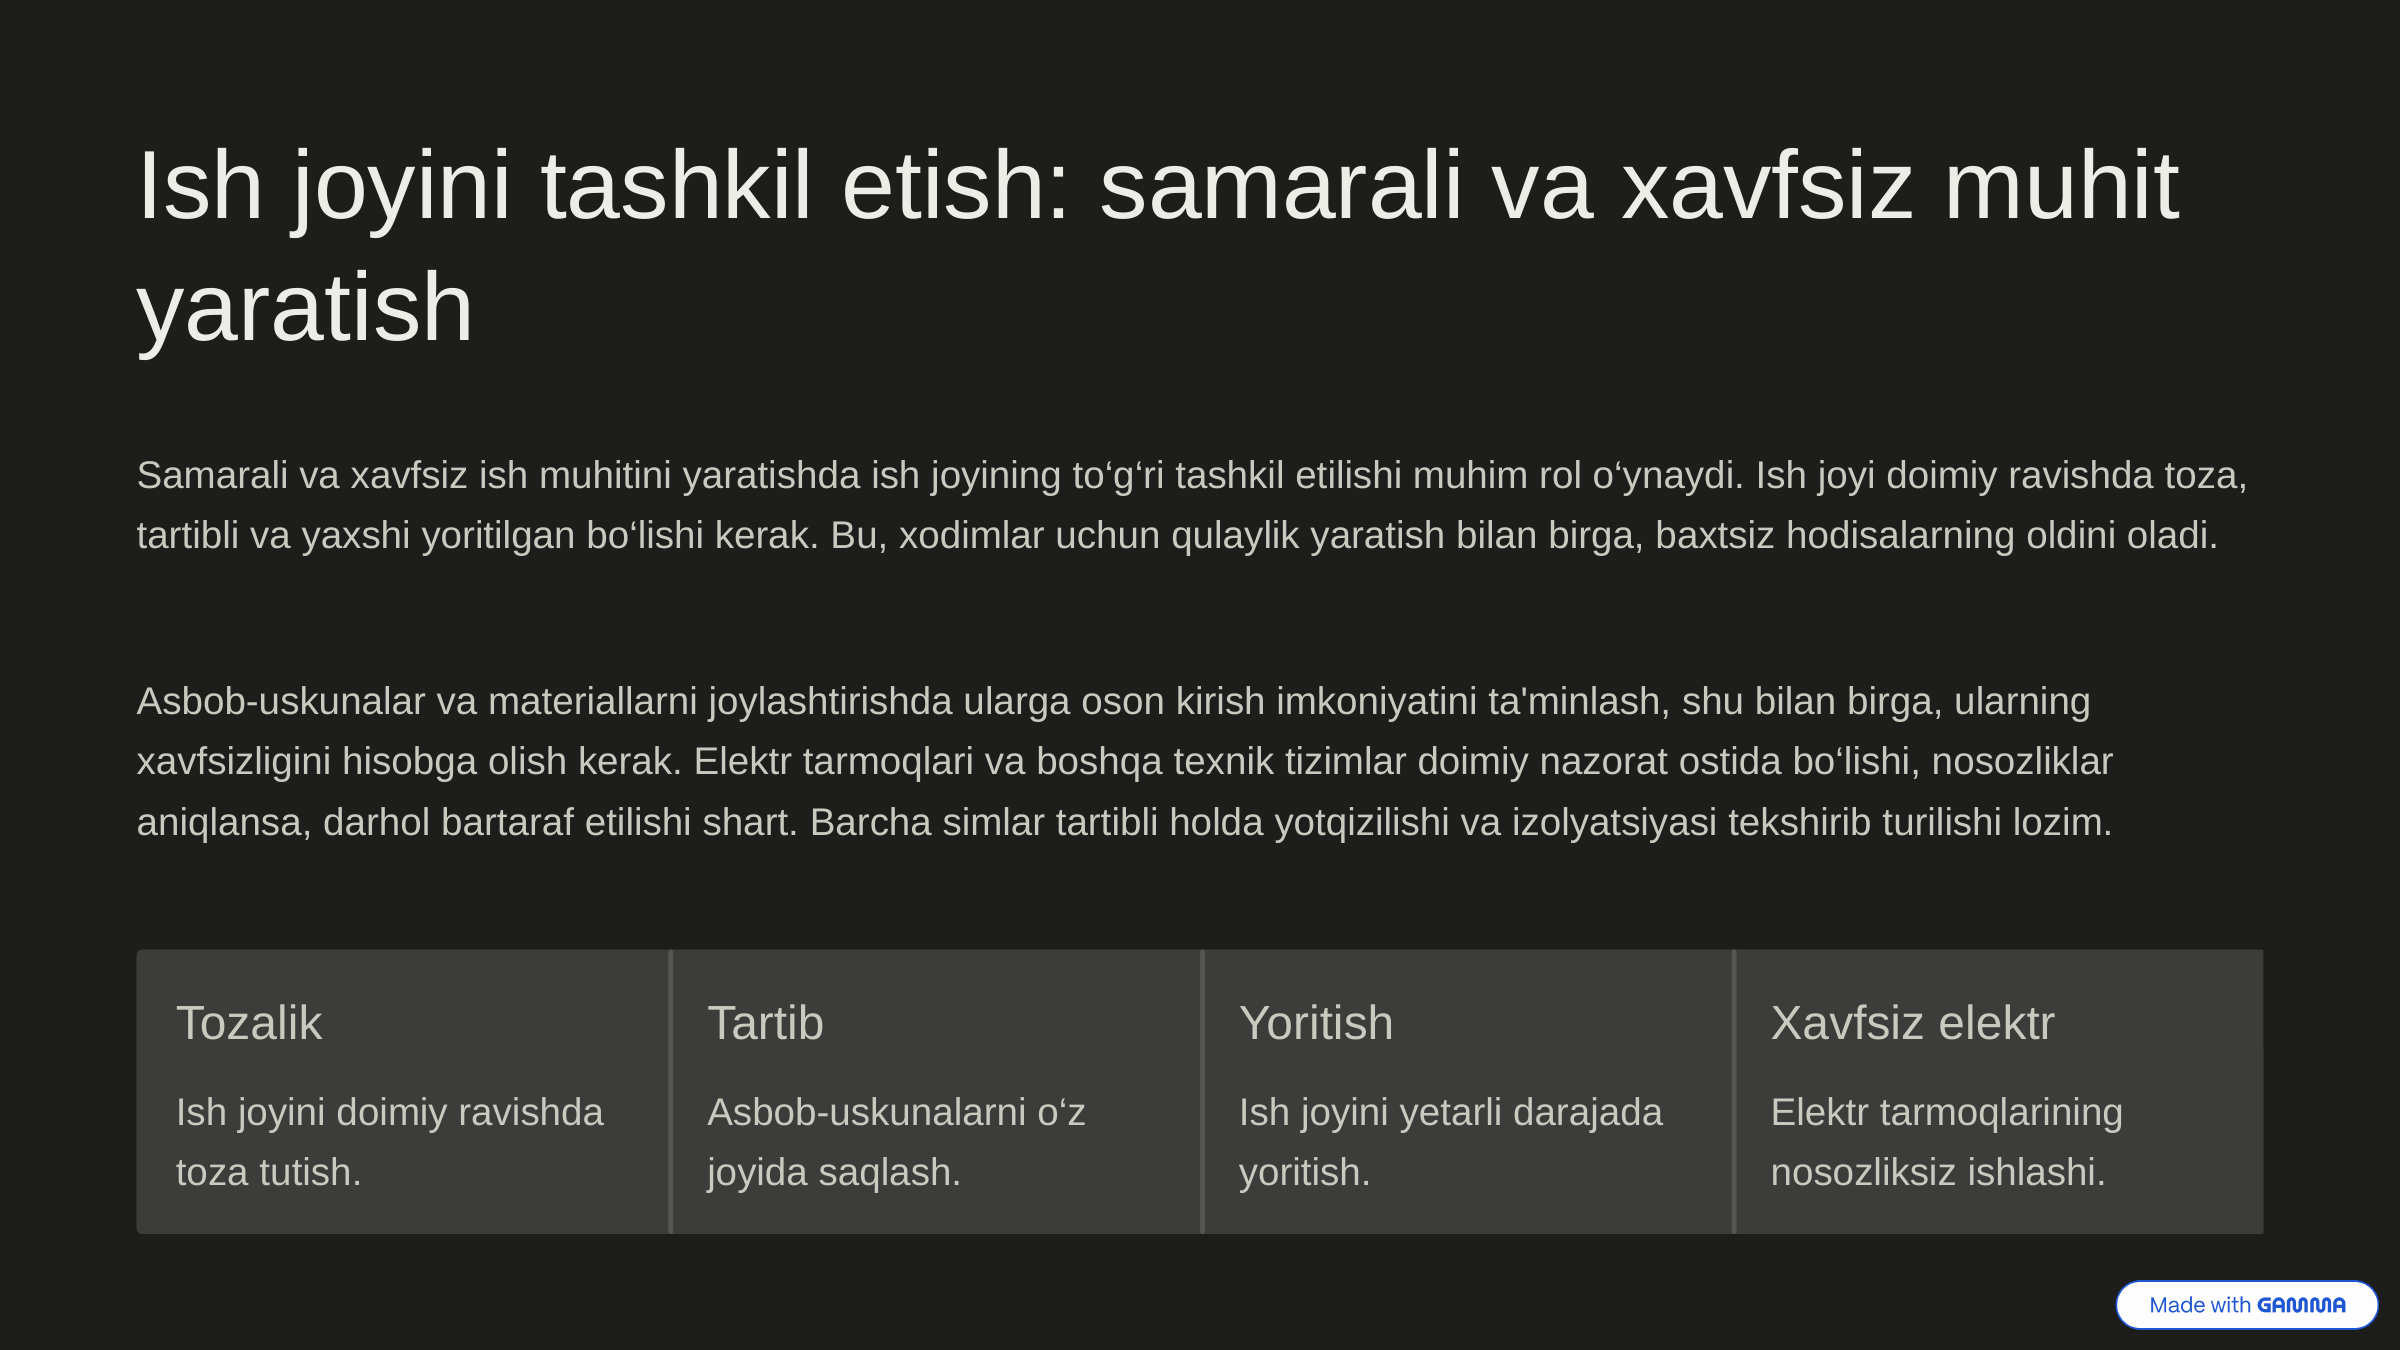

Ish joyini tashkil etish: samarali va xavfsiz muhit yaratish
Samarali va xavfsiz ish muhitini yaratishda ish joyining to‘g‘ri tashkil etilishi muhim rol o‘ynaydi. Ish joyi doimiy ravishda toza, tartibli va yaxshi yoritilgan bo‘lishi kerak. Bu, xodimlar uchun qulaylik yaratish bilan birga, baxtsiz hodisalarning oldini oladi.
Asbob-uskunalar va materiallarni joylashtirishda ularga oson kirish imkoniyatini ta'minlash, shu bilan birga, ularning xavfsizligini hisobga olish kerak. Elektr tarmoqlari va boshqa texnik tizimlar doimiy nazorat ostida bo‘lishi, nosozliklar aniqlansa, darhol bartaraf etilishi shart. Barcha simlar tartibli holda yotqizilishi va izolyatsiyasi tekshirib turilishi lozim.

Tozalik
Tartib
Yoritish
Xavfsiz elektr
Ish joyini doimiy ravishda toza tutish.
Asbob-uskunalarni o‘z joyida saqlash.
Ish joyini yetarli darajada yoritish.
Elektr tarmoqlarining nosozliksiz ishlashi.